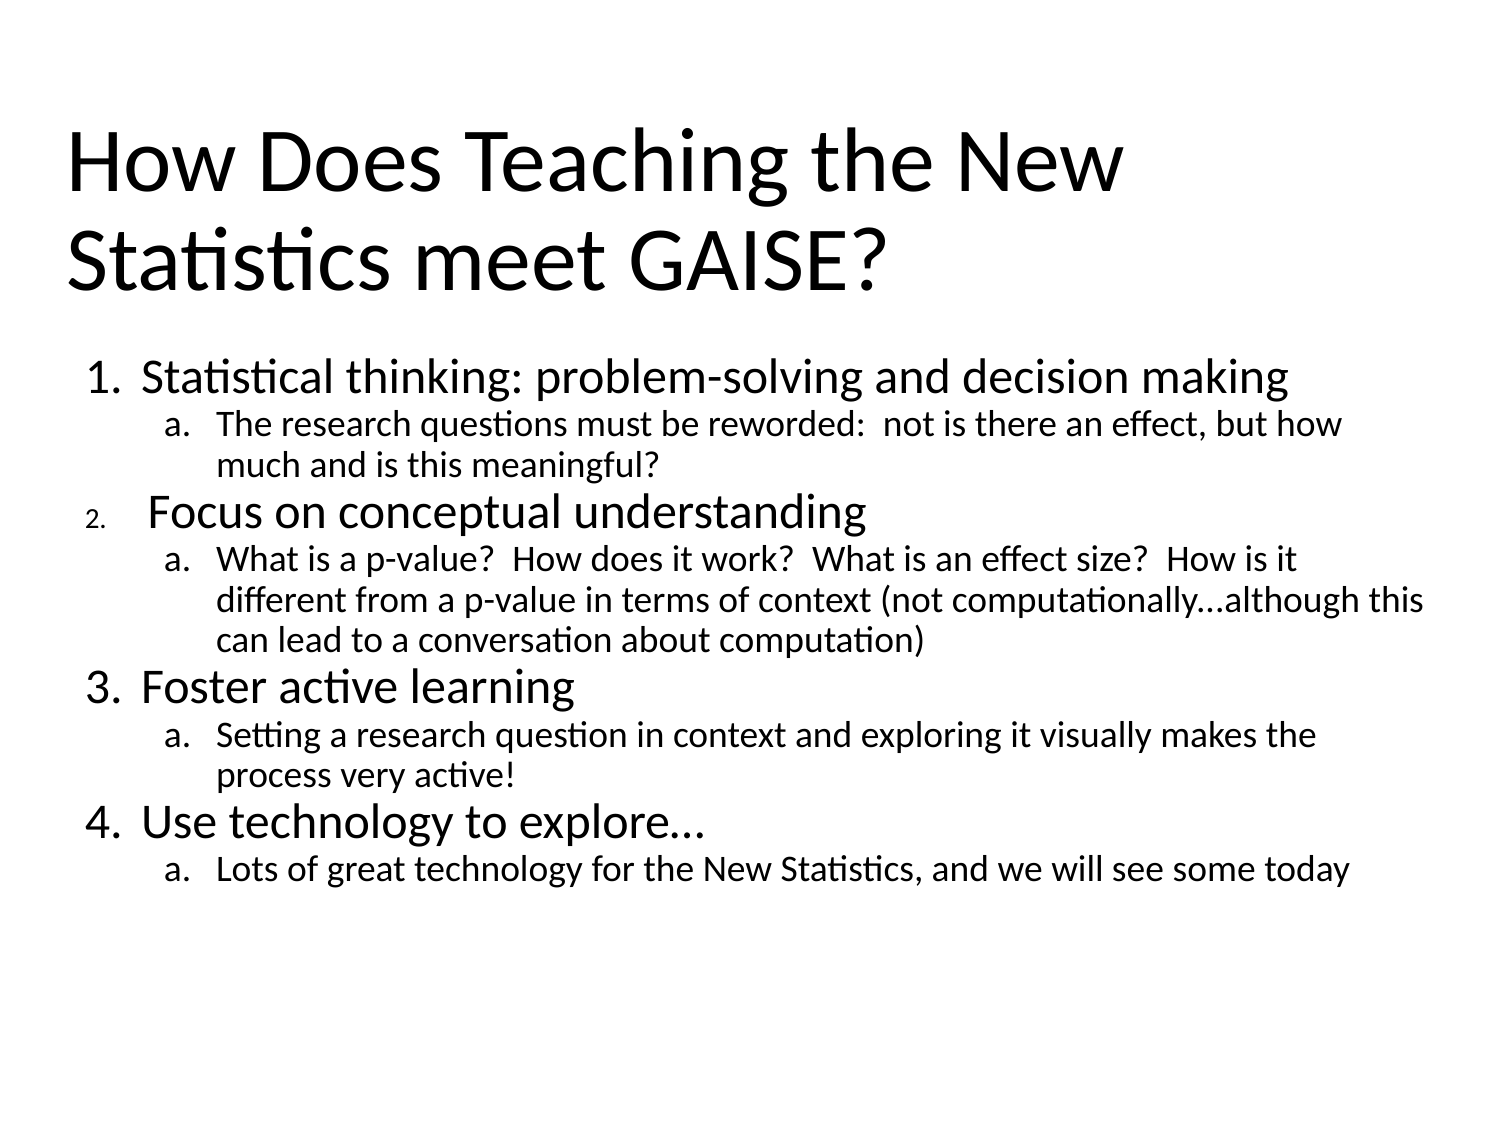

# How Does Teaching the New Statistics meet GAISE?
Statistical thinking: problem-solving and decision making
The research questions must be reworded:  not is there an effect, but how much and is this meaningful?
 Focus on conceptual understanding
What is a p-value?  How does it work?  What is an effect size?  How is it different from a p-value in terms of context (not computationally...although this can lead to a conversation about computation)
Foster active learning
Setting a research question in context and exploring it visually makes the process very active!
Use technology to explore…
Lots of great technology for the New Statistics, and we will see some today